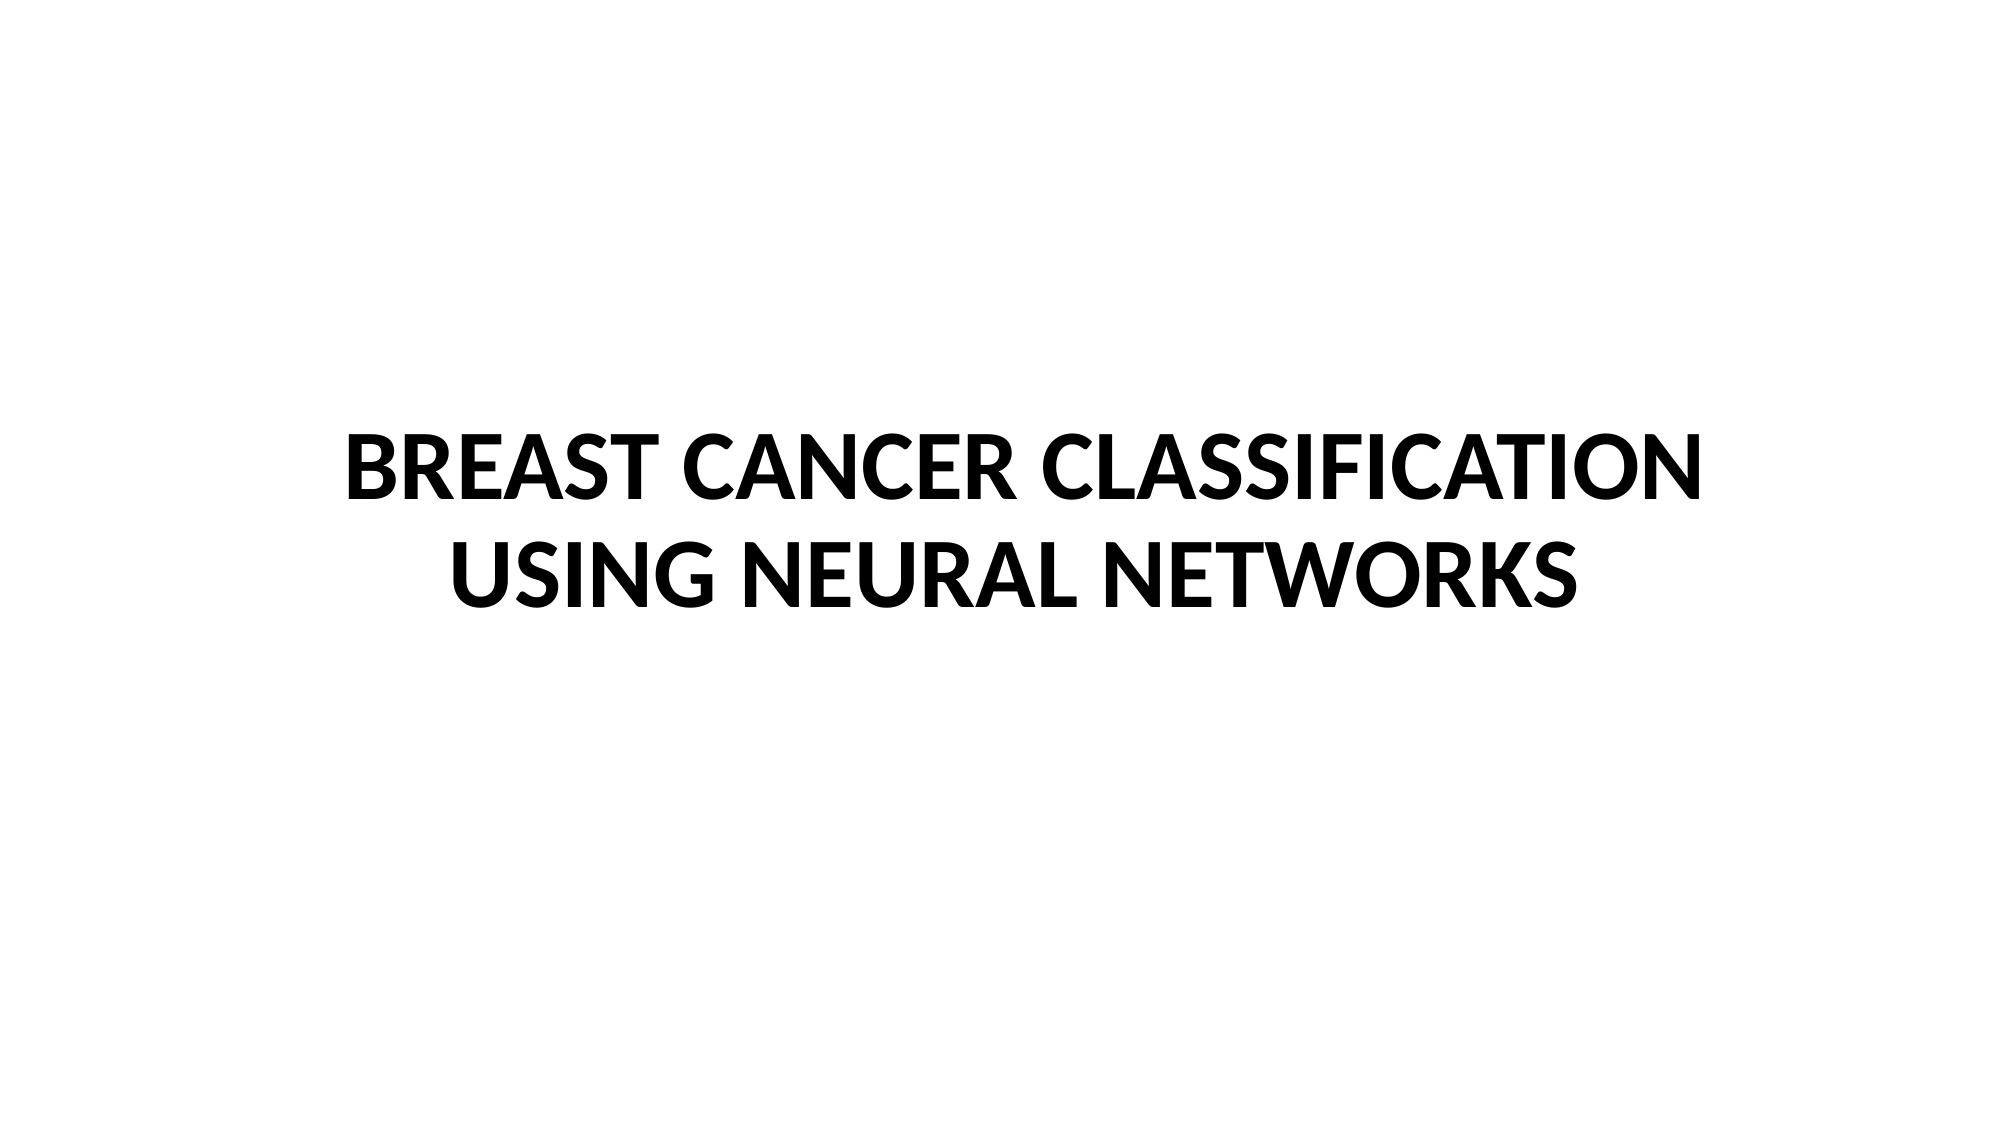

# BREAST CANCER CLASSIFICATION USING NEURAL NETWORKS